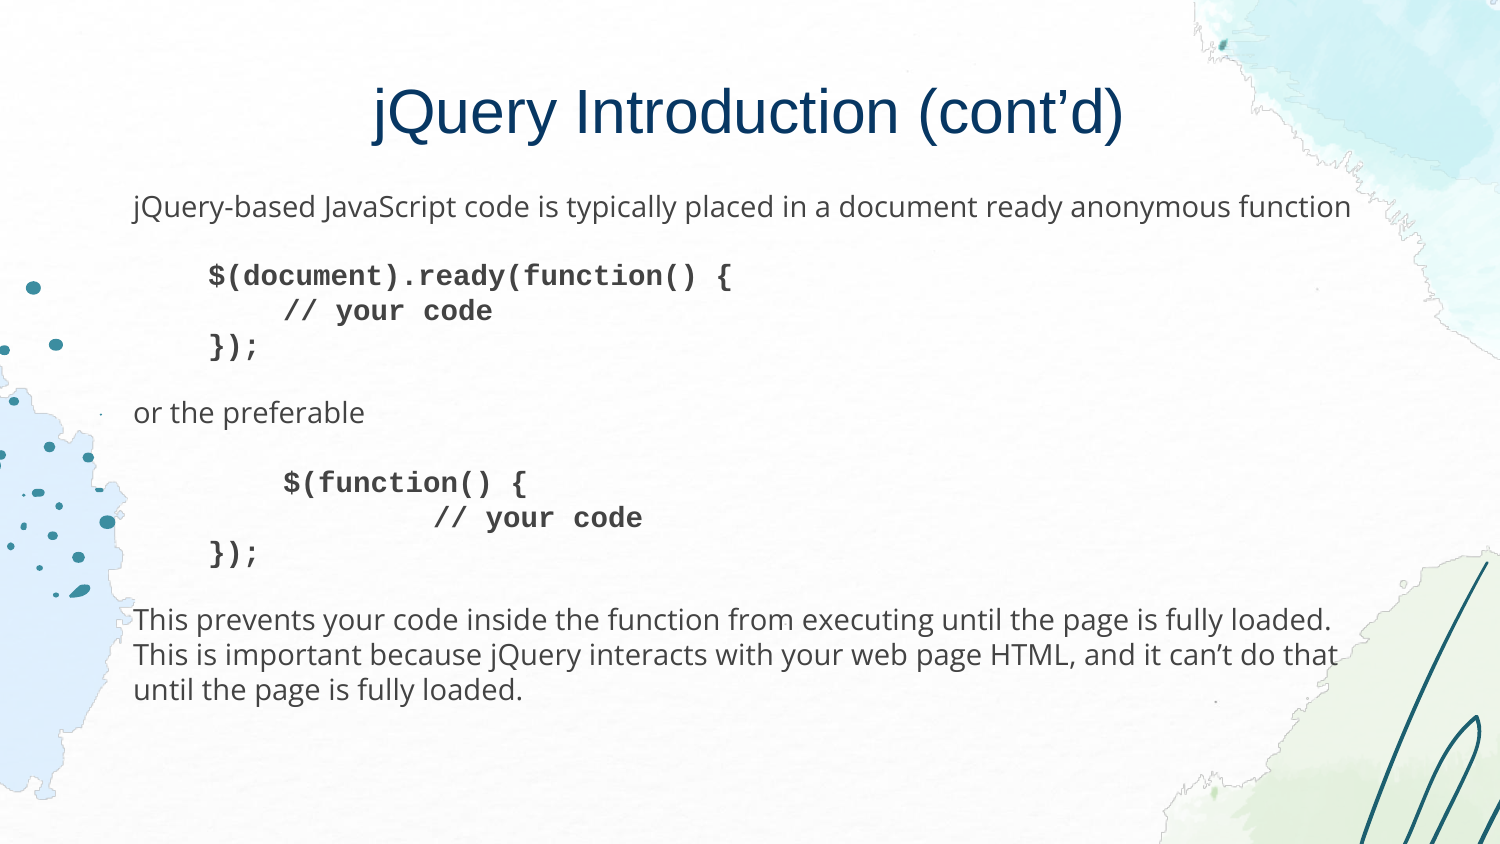

# jQuery Introduction (cont’d)
jQuery-based JavaScript code is typically placed in a document ready anonymous function
$(document).ready(function() {
	// your code
});
or the preferable
	$(function() {
		// your code
});
This prevents your code inside the function from executing until the page is fully loaded. This is important because jQuery interacts with your web page HTML, and it can’t do that until the page is fully loaded.